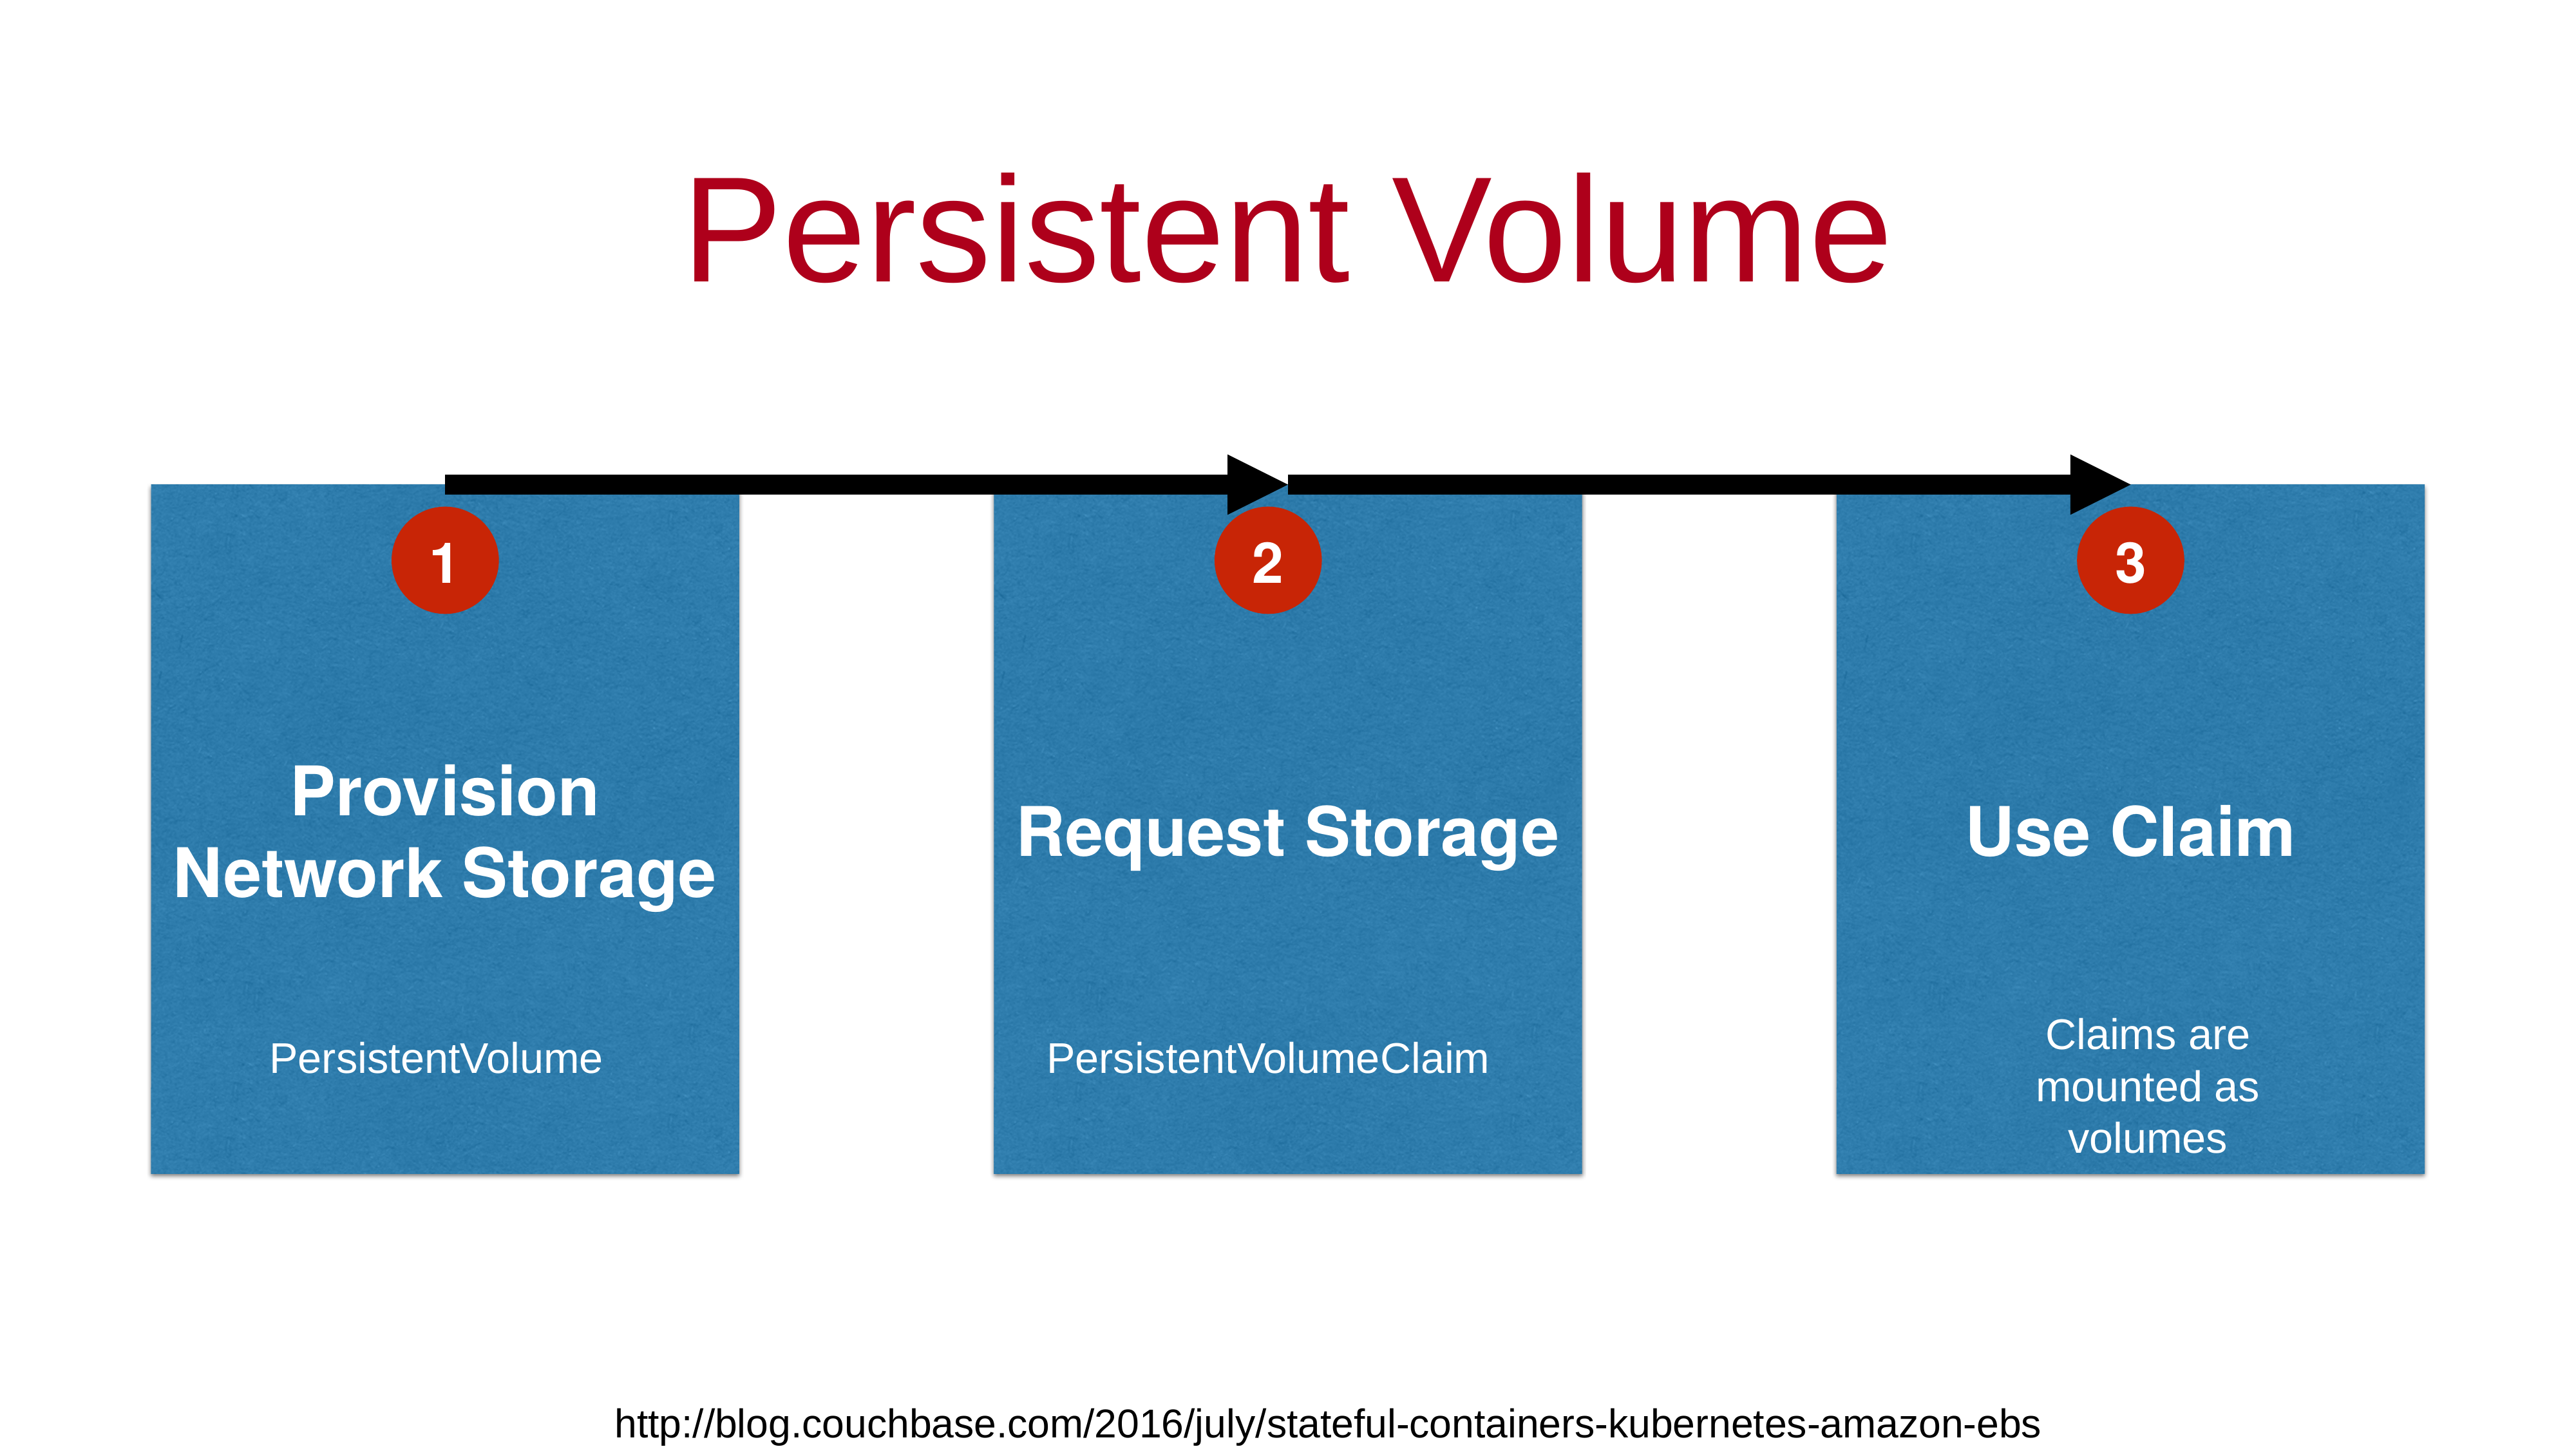

# Persistent Volume
Provision Network Storage
Request Storage
Use Claim
1
2
3
Claims are mounted as volumes
PersistentVolume
PersistentVolumeClaim
51
http://blog.couchbase.com/2016/july/stateful-containers-kubernetes-amazon-ebs